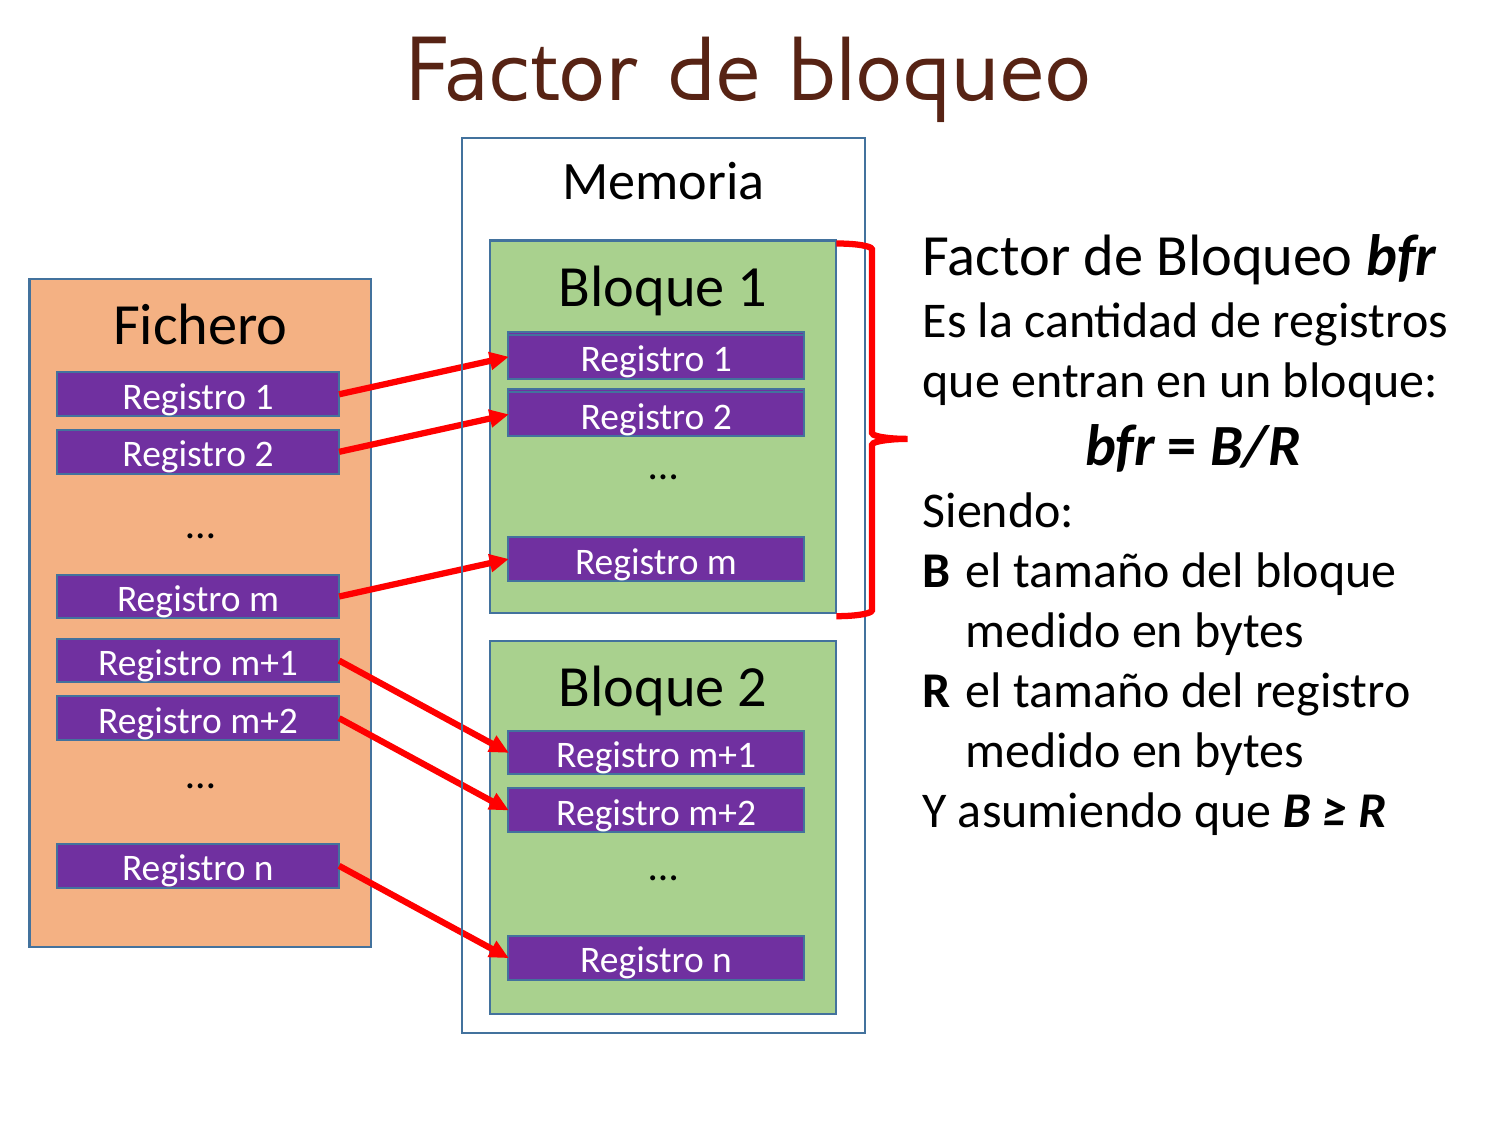

Factor de bloqueo
Memoria
Bloque 1

…
Registro 1
Registro 1
Registro 2
Registro 2
Registro m
Fichero

…

…

Registro 1
Registro 2
Registro m
Registro m+1
Registro m+2
Registro n
Bloque 2

…
Registro m+1
Registro m+2
Registro n
Factor de Bloqueo bfr
Es la cantidad de registros que entran en un bloque:
bfr = B/R
Siendo:
B	el tamaño del bloque medido en bytes
R	el tamaño del registro medido en bytes
Y asumiendo que B ≥ R